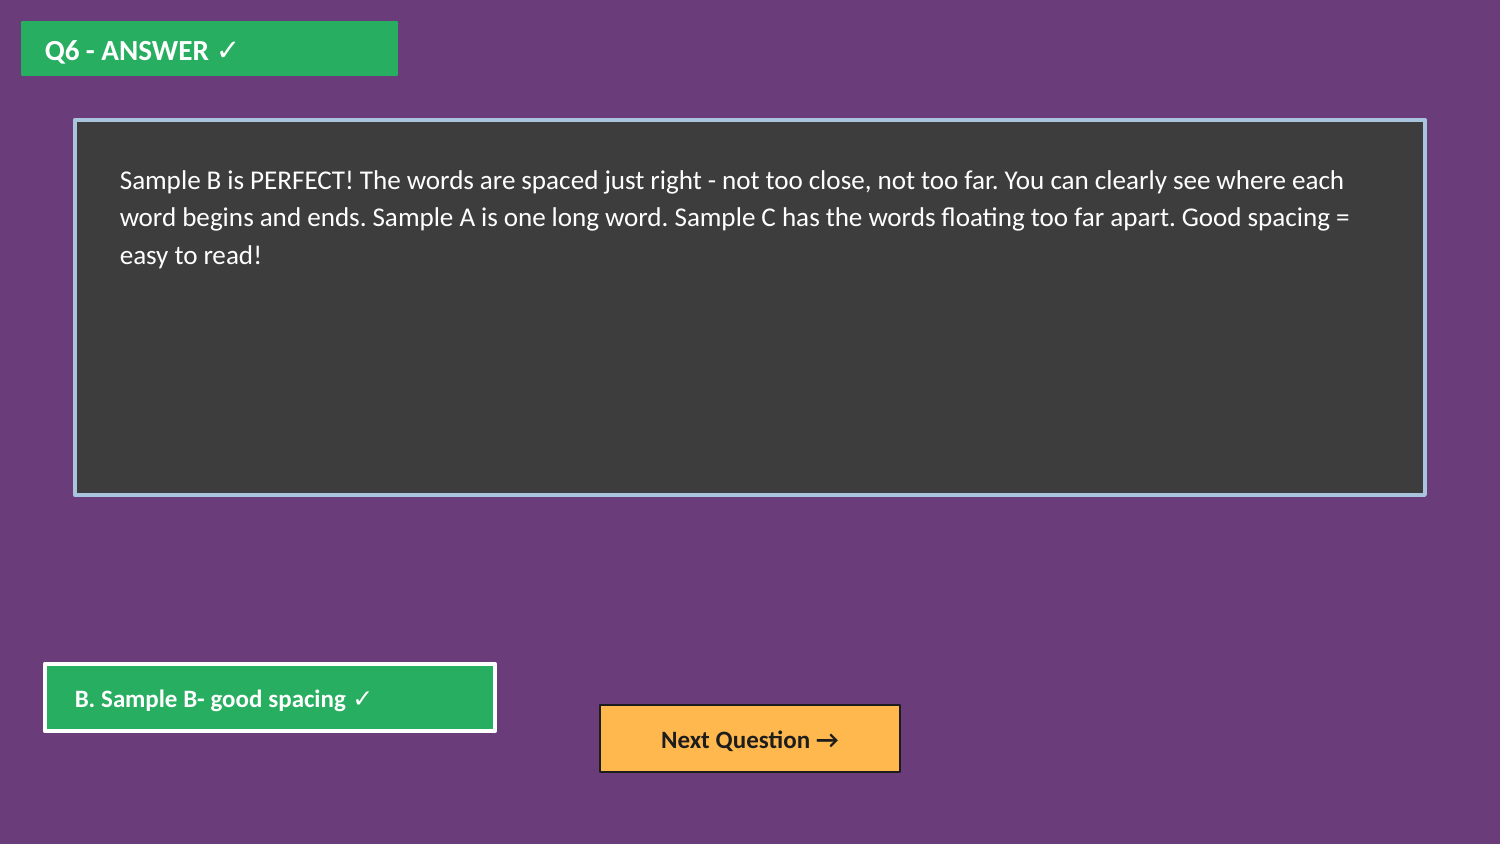

Q6 - ANSWER ✓

Sample B is PERFECT! The words are spaced just right - not too close, not too far. You can clearly see where each word begins and ends. Sample A is one long word. Sample C has the words floating too far apart. Good spacing = easy to read!

B. Sample B- good spacing ✓

Next Question →